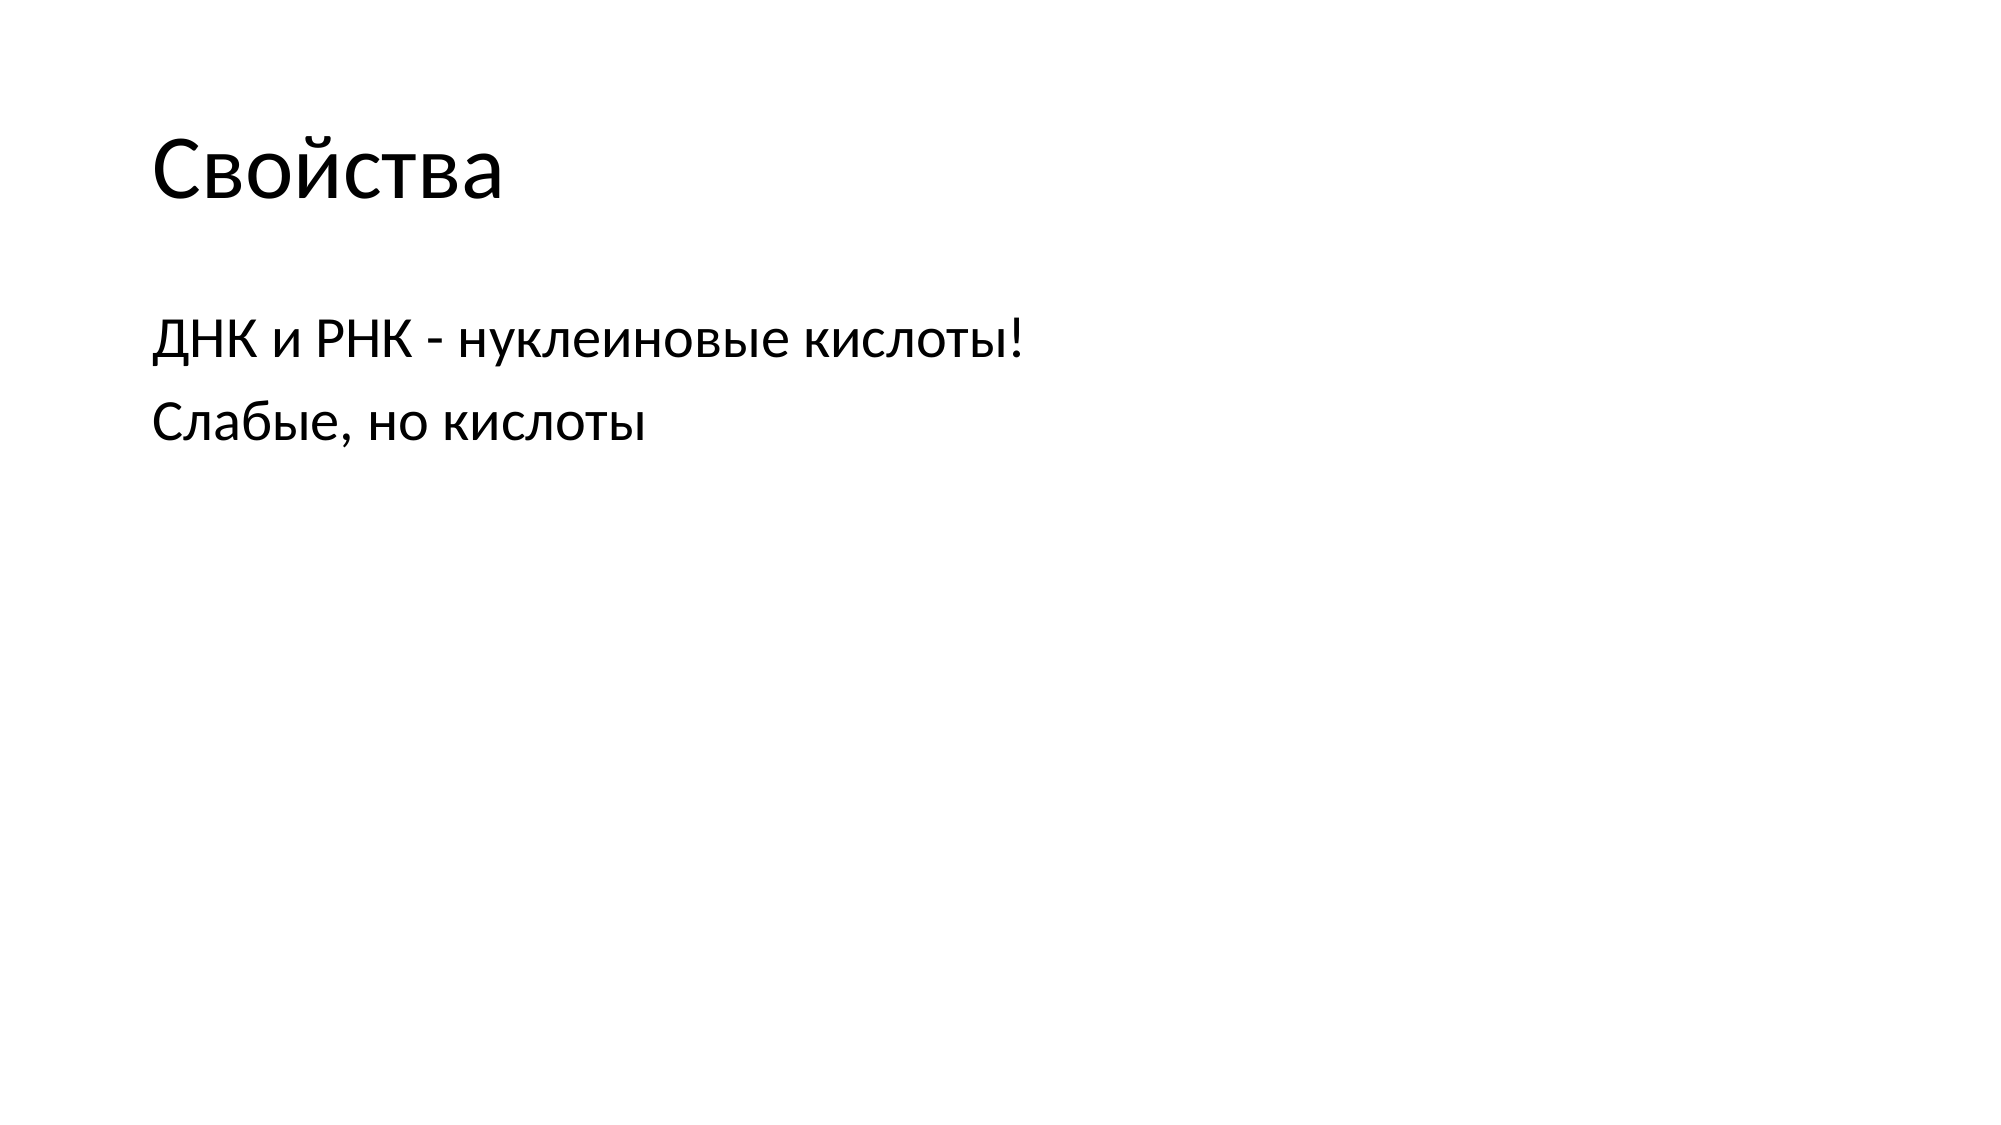

# Свойства
ДНК и РНК - нуклеиновые кислоты!
Слабые, но кислоты